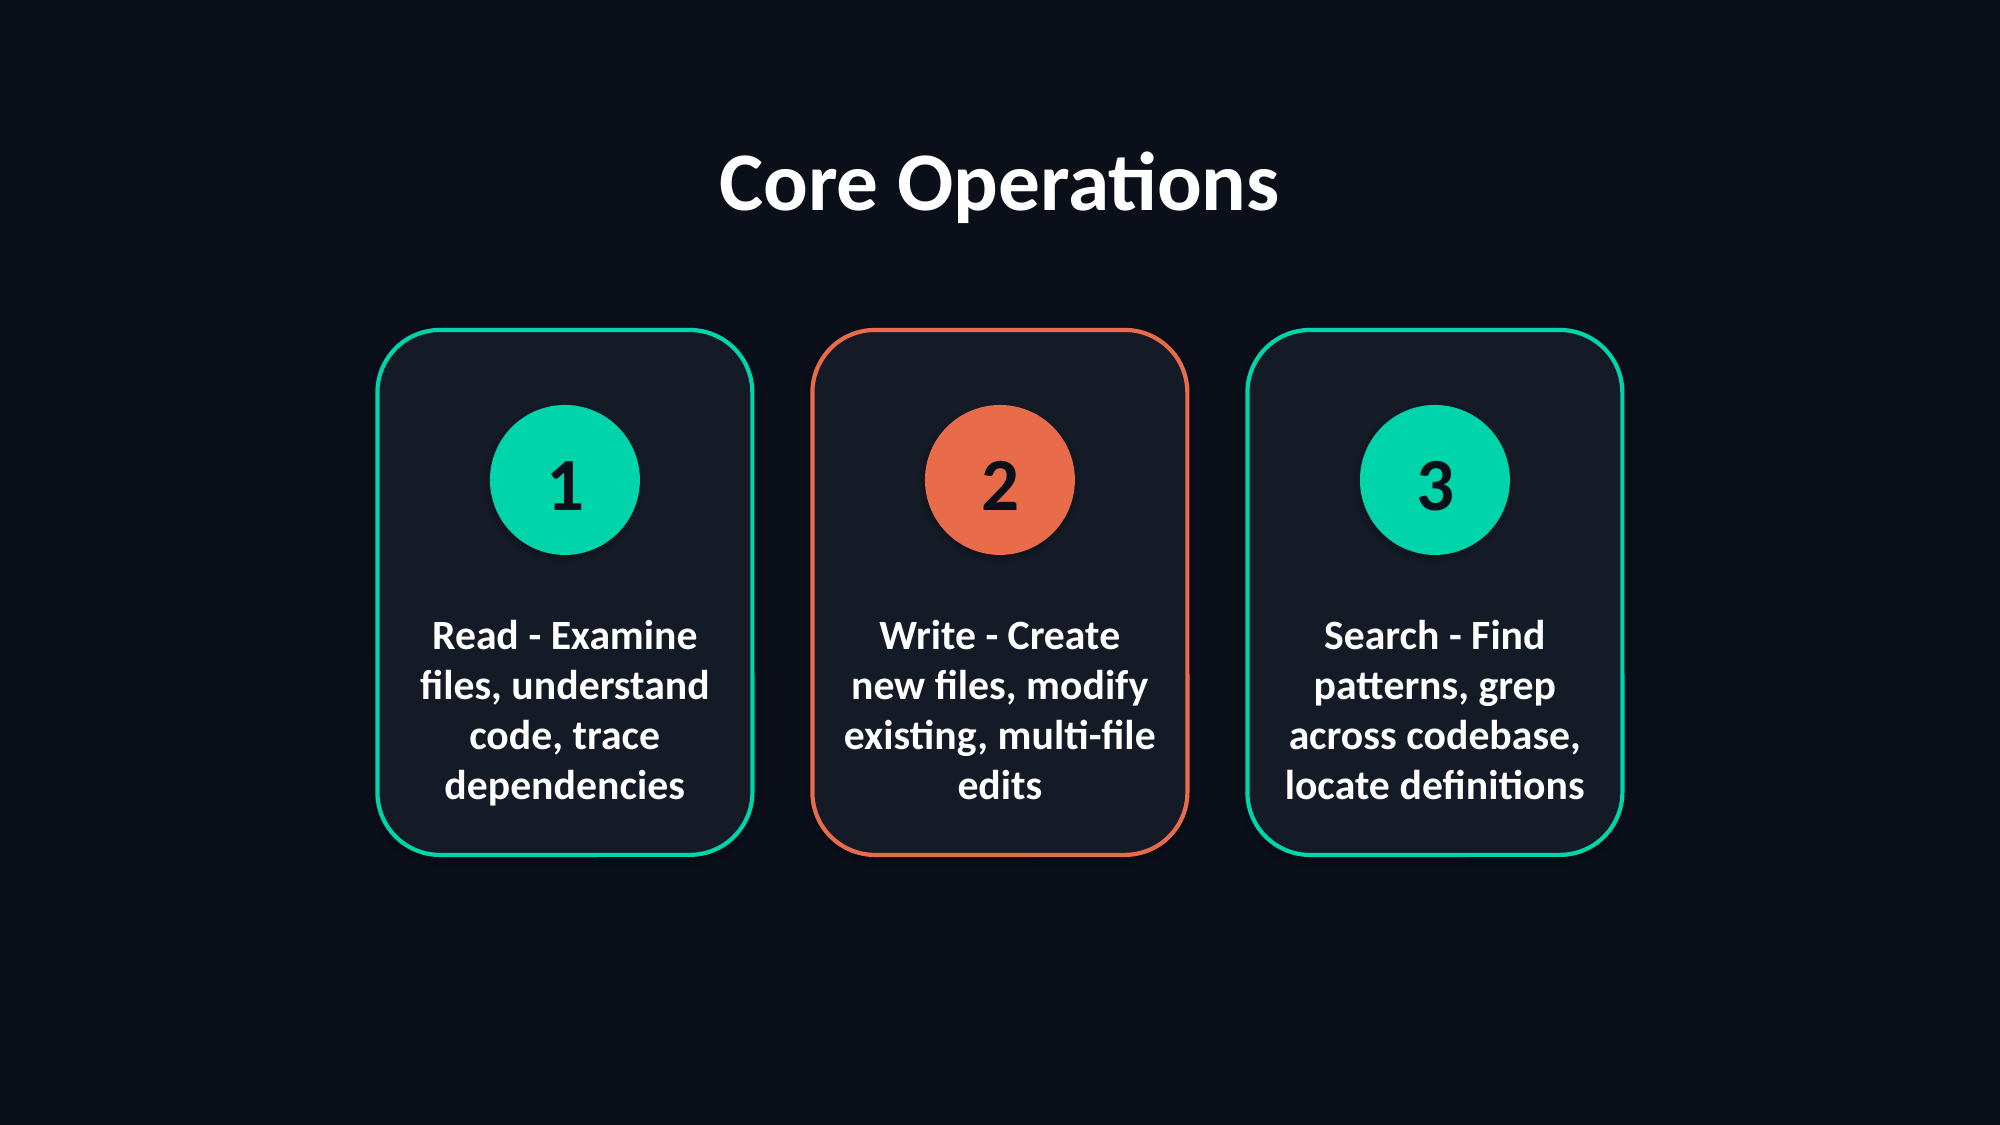

Core Operations

1

2

3
Read - Examine files, understand code, trace dependencies
Write - Create new files, modify existing, multi-file edits
Search - Find patterns, grep across codebase, locate definitions